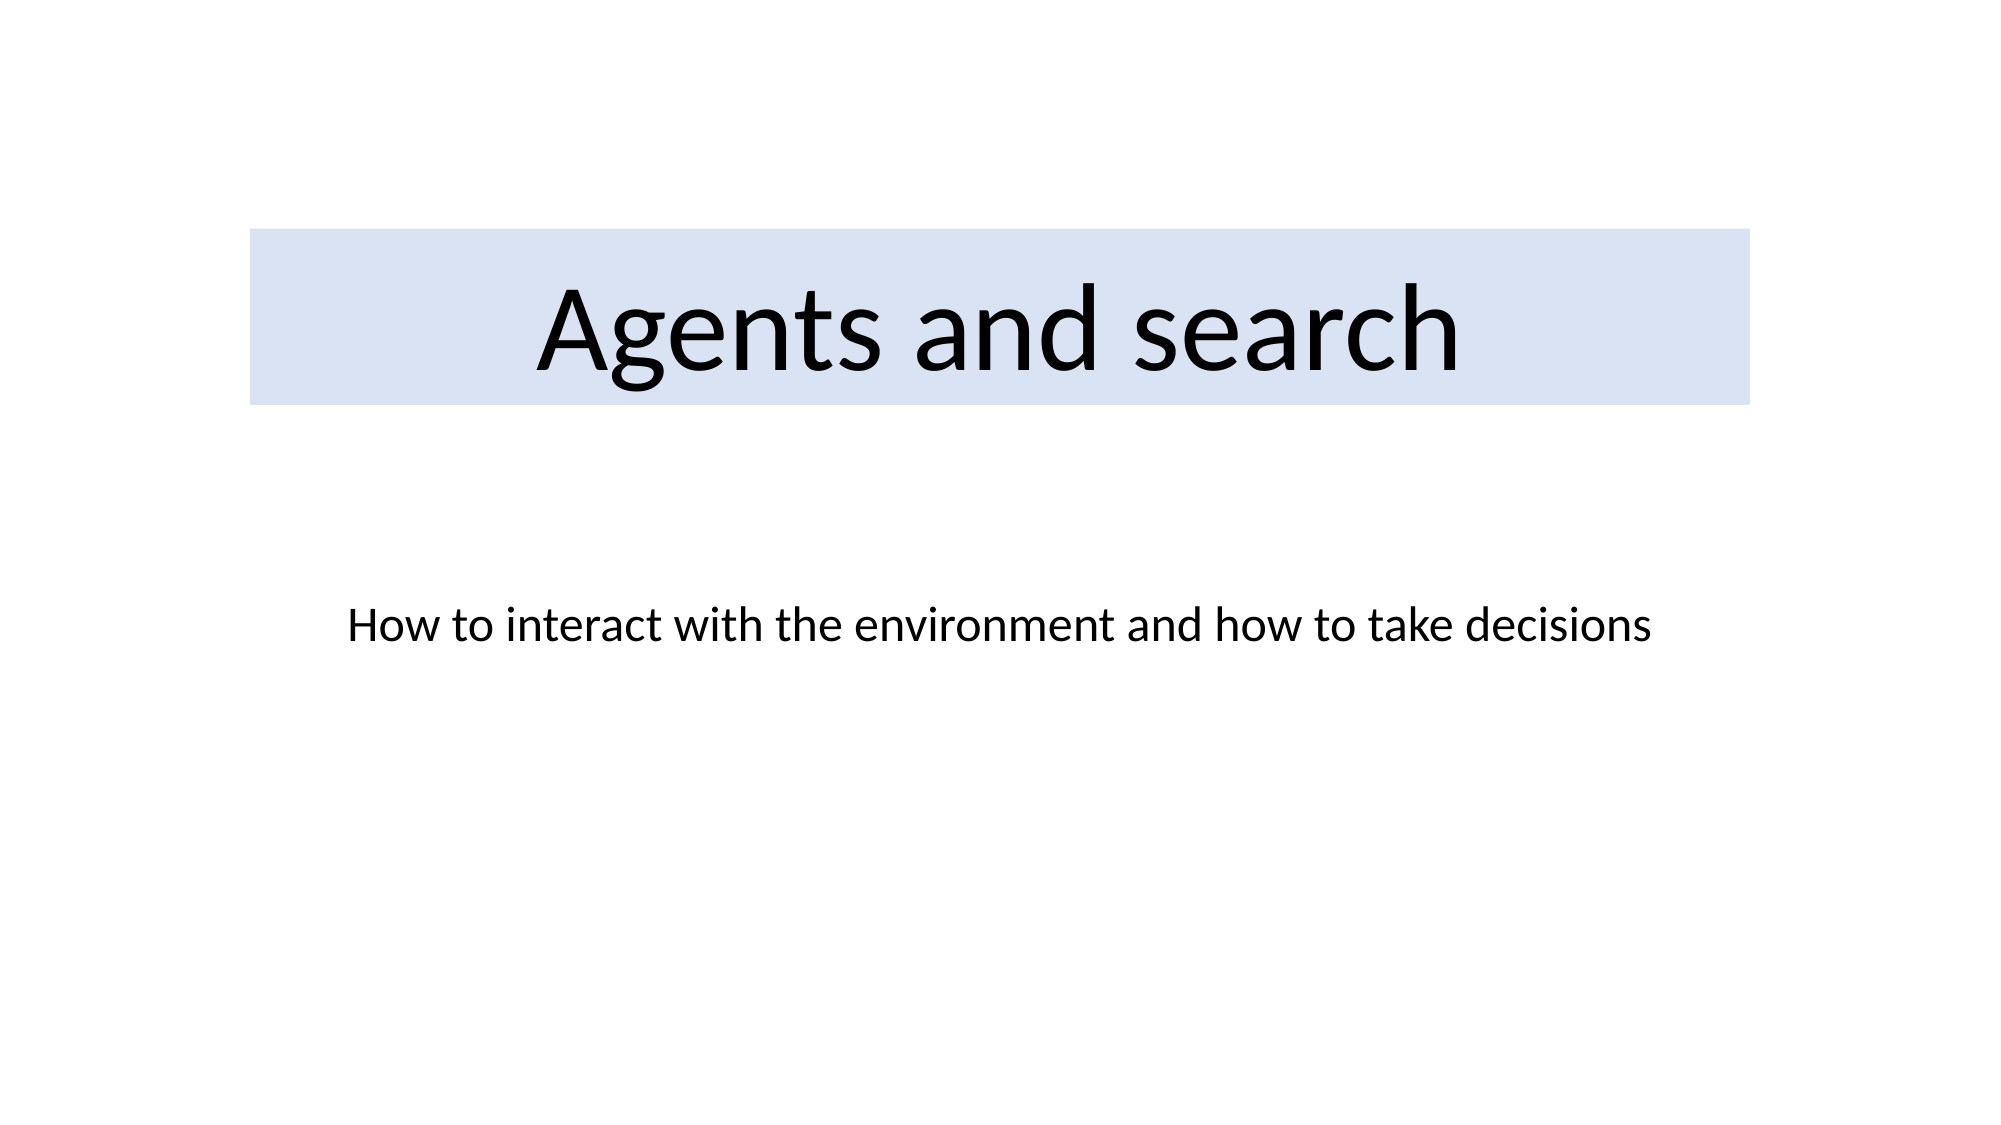

# Agents and search
How to interact with the environment and how to take decisions